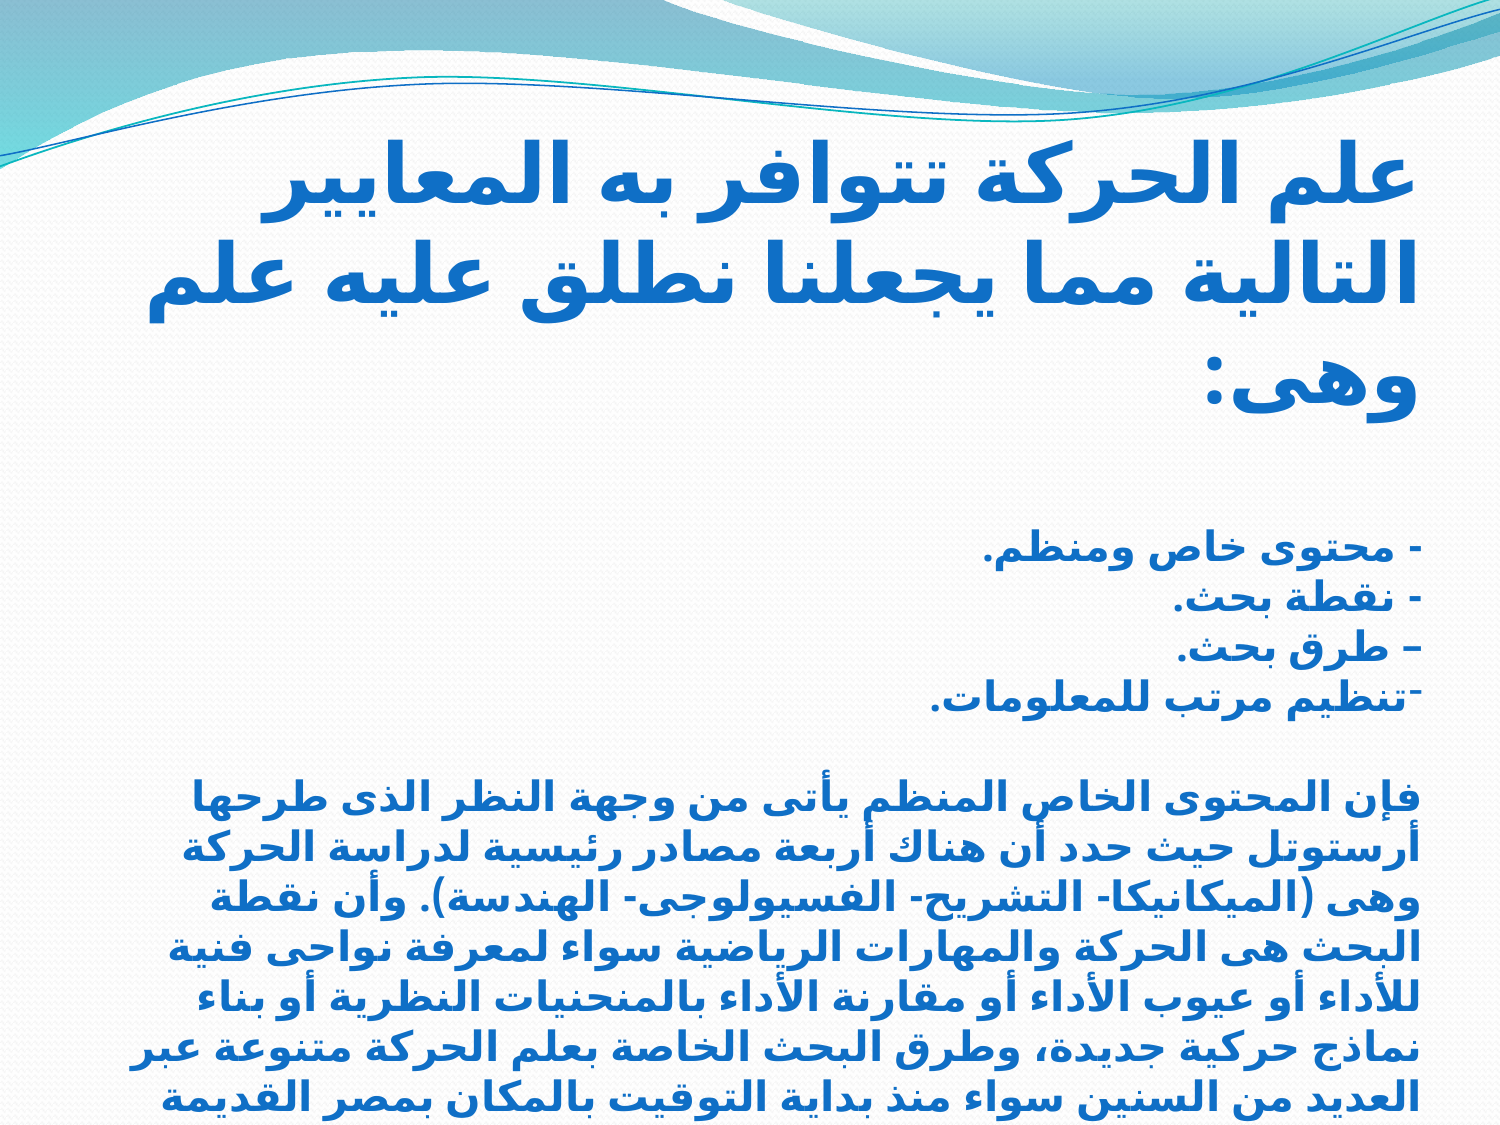

علم الحركة تتوافر به المعايير التالية مما يجعلنا نطلق عليه علم وهى:

- محتوى خاص ومنظم.
- نقطة بحث.
– طرق بحث.
تنظيم مرتب للمعلومات.

فإن المحتوى الخاص المنظم يأتى من وجهة النظر الذى طرحها أرستوتل حيث حدد أن هناك أربعة مصادر رئيسية لدراسة الحركة وهى (الميكانيكا- التشريح- الفسيولوجى- الهندسة). وأن نقطة البحث هى الحركة والمهارات الرياضية سواء لمعرفة نواحى فنية للأداء أو عيوب الأداء أو مقارنة الأداء بالمنحنيات النظرية أو بناء نماذج حركية جديدة، وطرق البحث الخاصة بعلم الحركة متنوعة عبر العديد من السنين سواء منذ بداية التوقيت بالمكان بمصر القديمة وبالطرق اليدوية نهاية بالبرمجيات الخاصة بدراسة الحركة ميكانيكياً. وفيما يتعلق ترتيب المعلومات فإنهما تتضح من خلال تصنيفات الحركة وتقسيماتها، لذا فإن دراسة الحركة تخضع لعلم بتوافر المعايير.